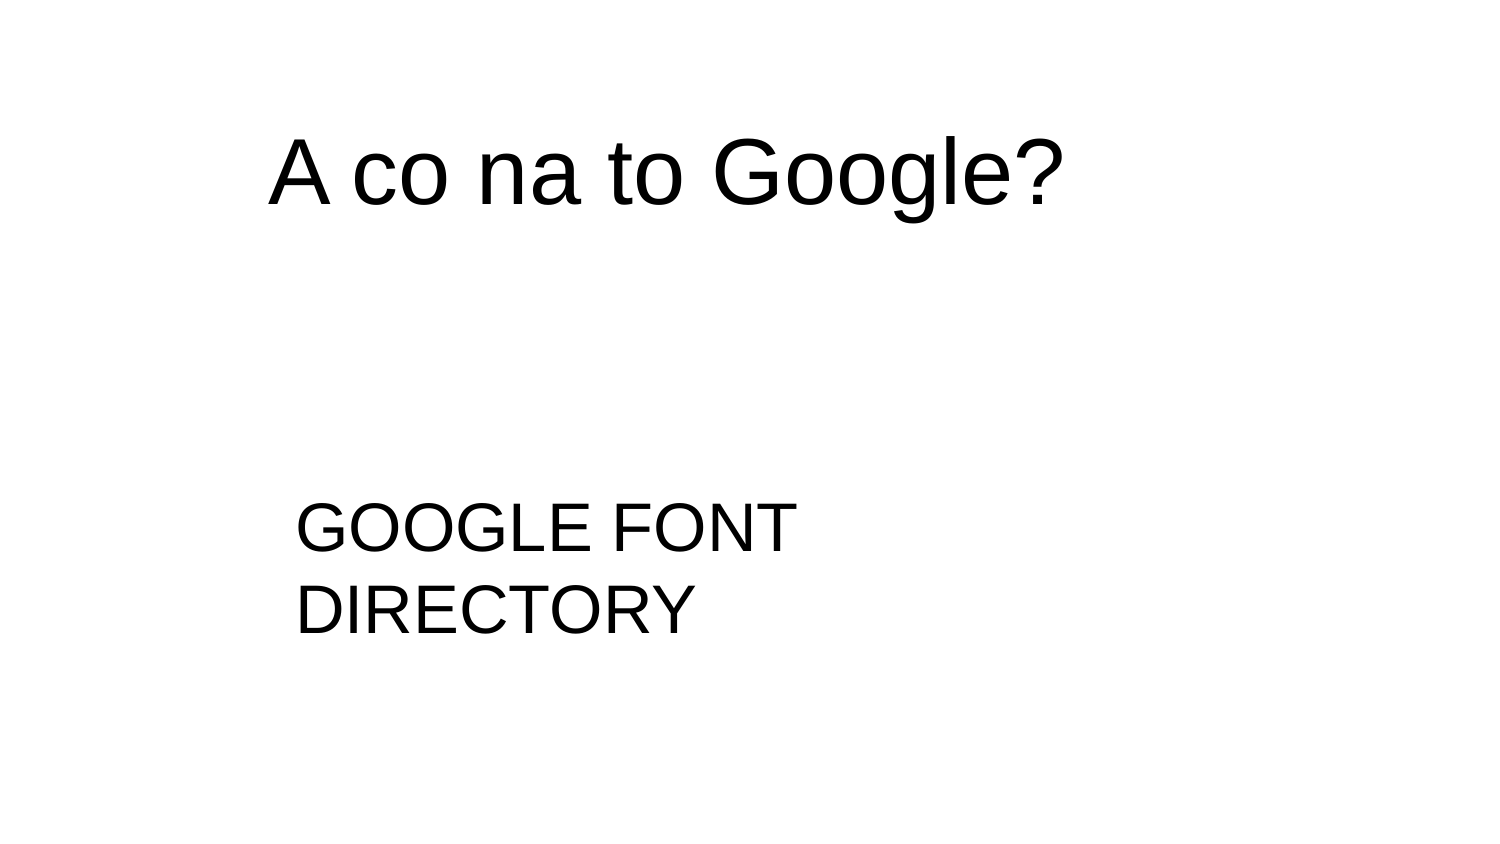

A co na to Google?
GOOGLE FONT DIRECTORY